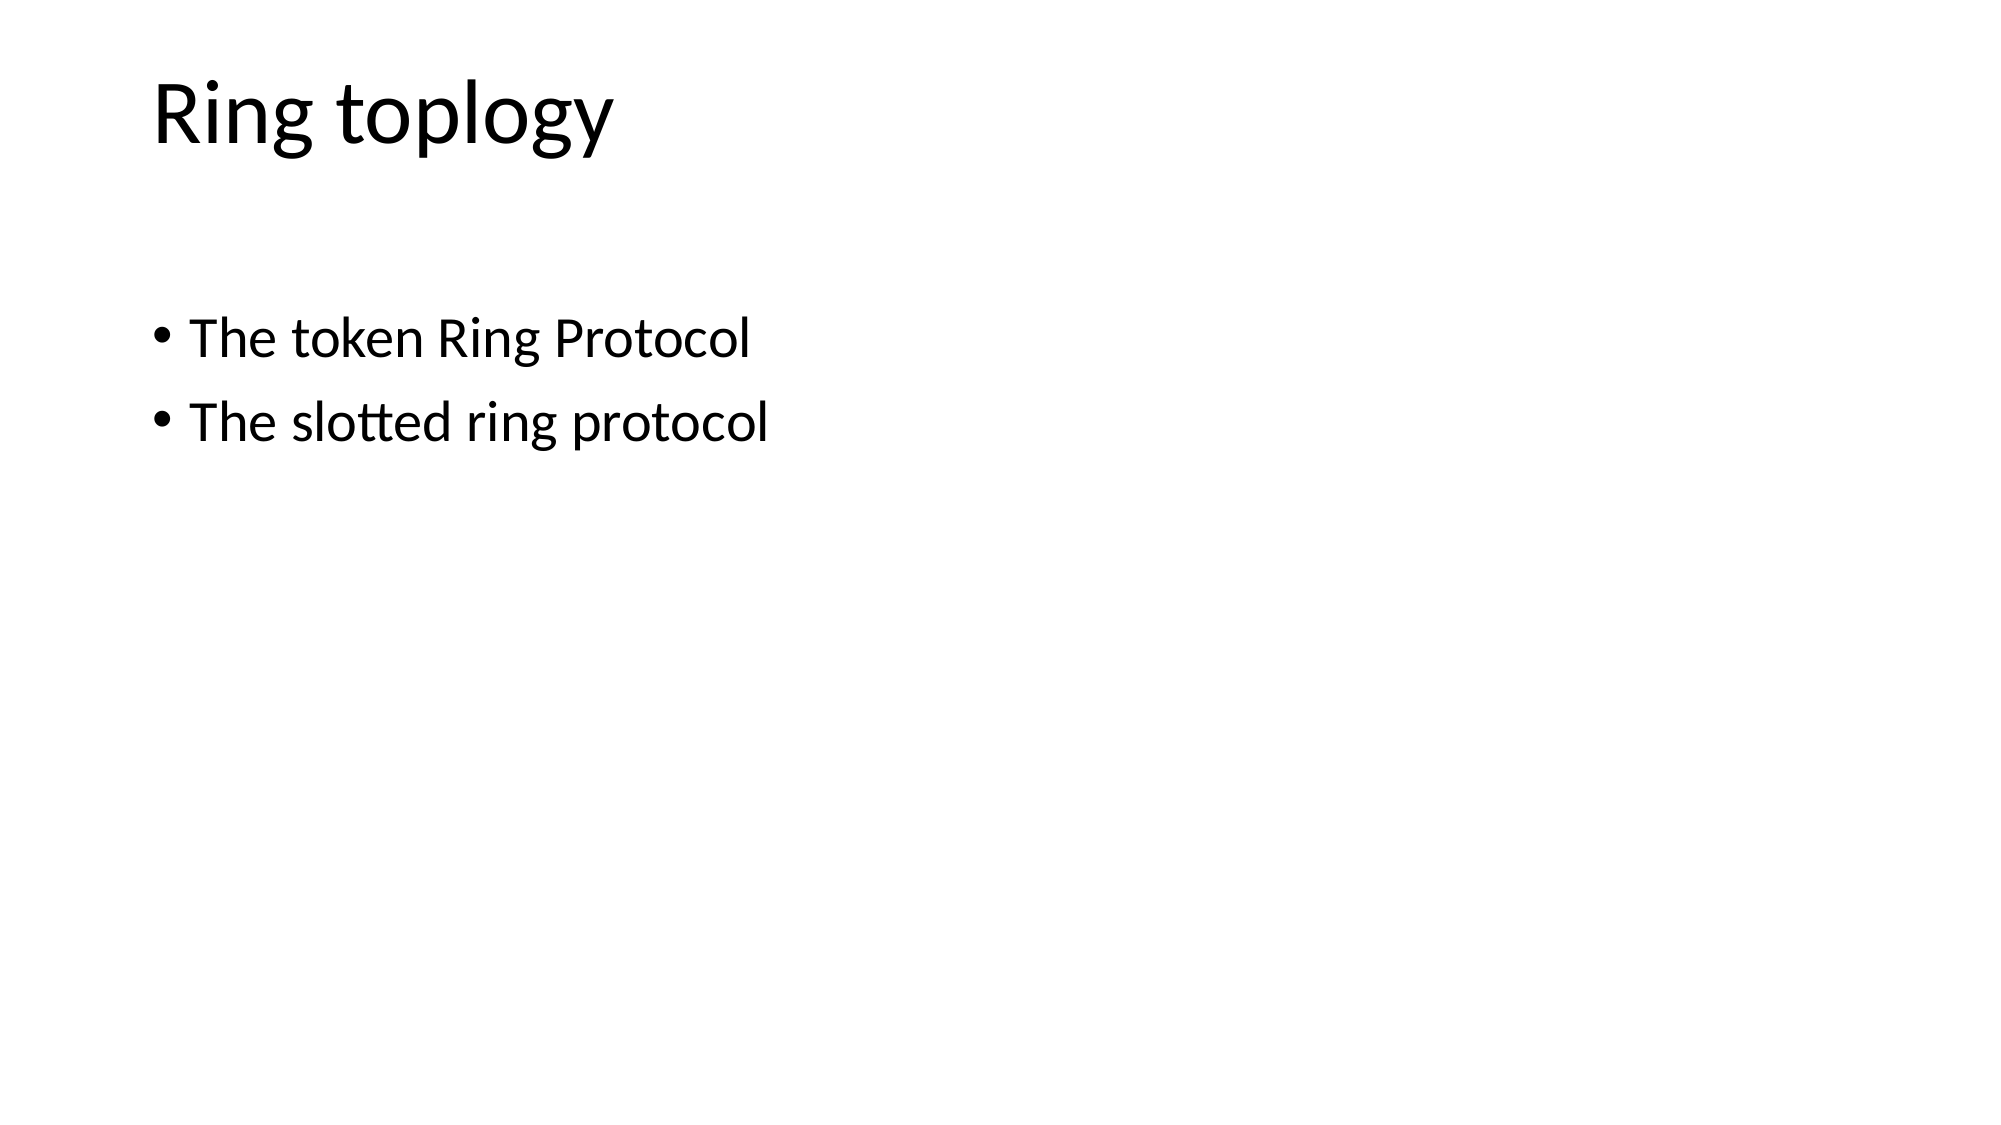

# Ring toplogy
The token Ring Protocol
The slotted ring protocol